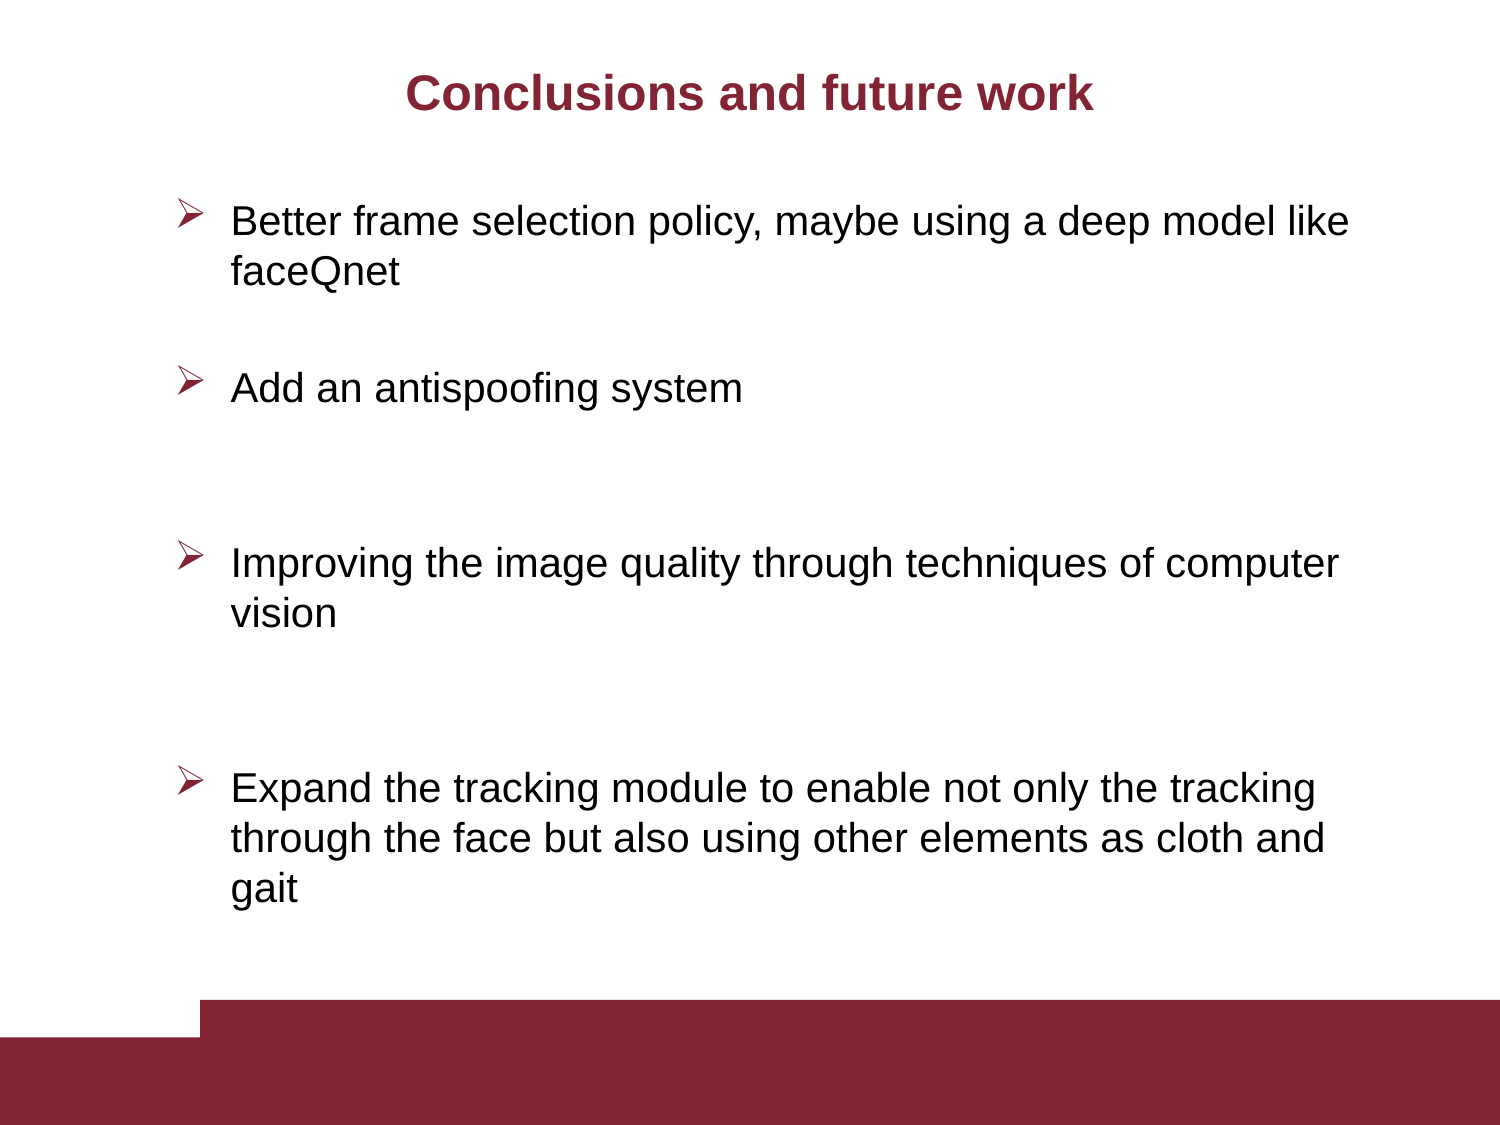

Conclusions and future work
Better frame selection policy, maybe using a deep model like faceQnet

Add an antispoofing system

Improving the image quality through techniques of computer vision

Expand the tracking module to enable not only the tracking through the face but also using other elements as cloth and gait